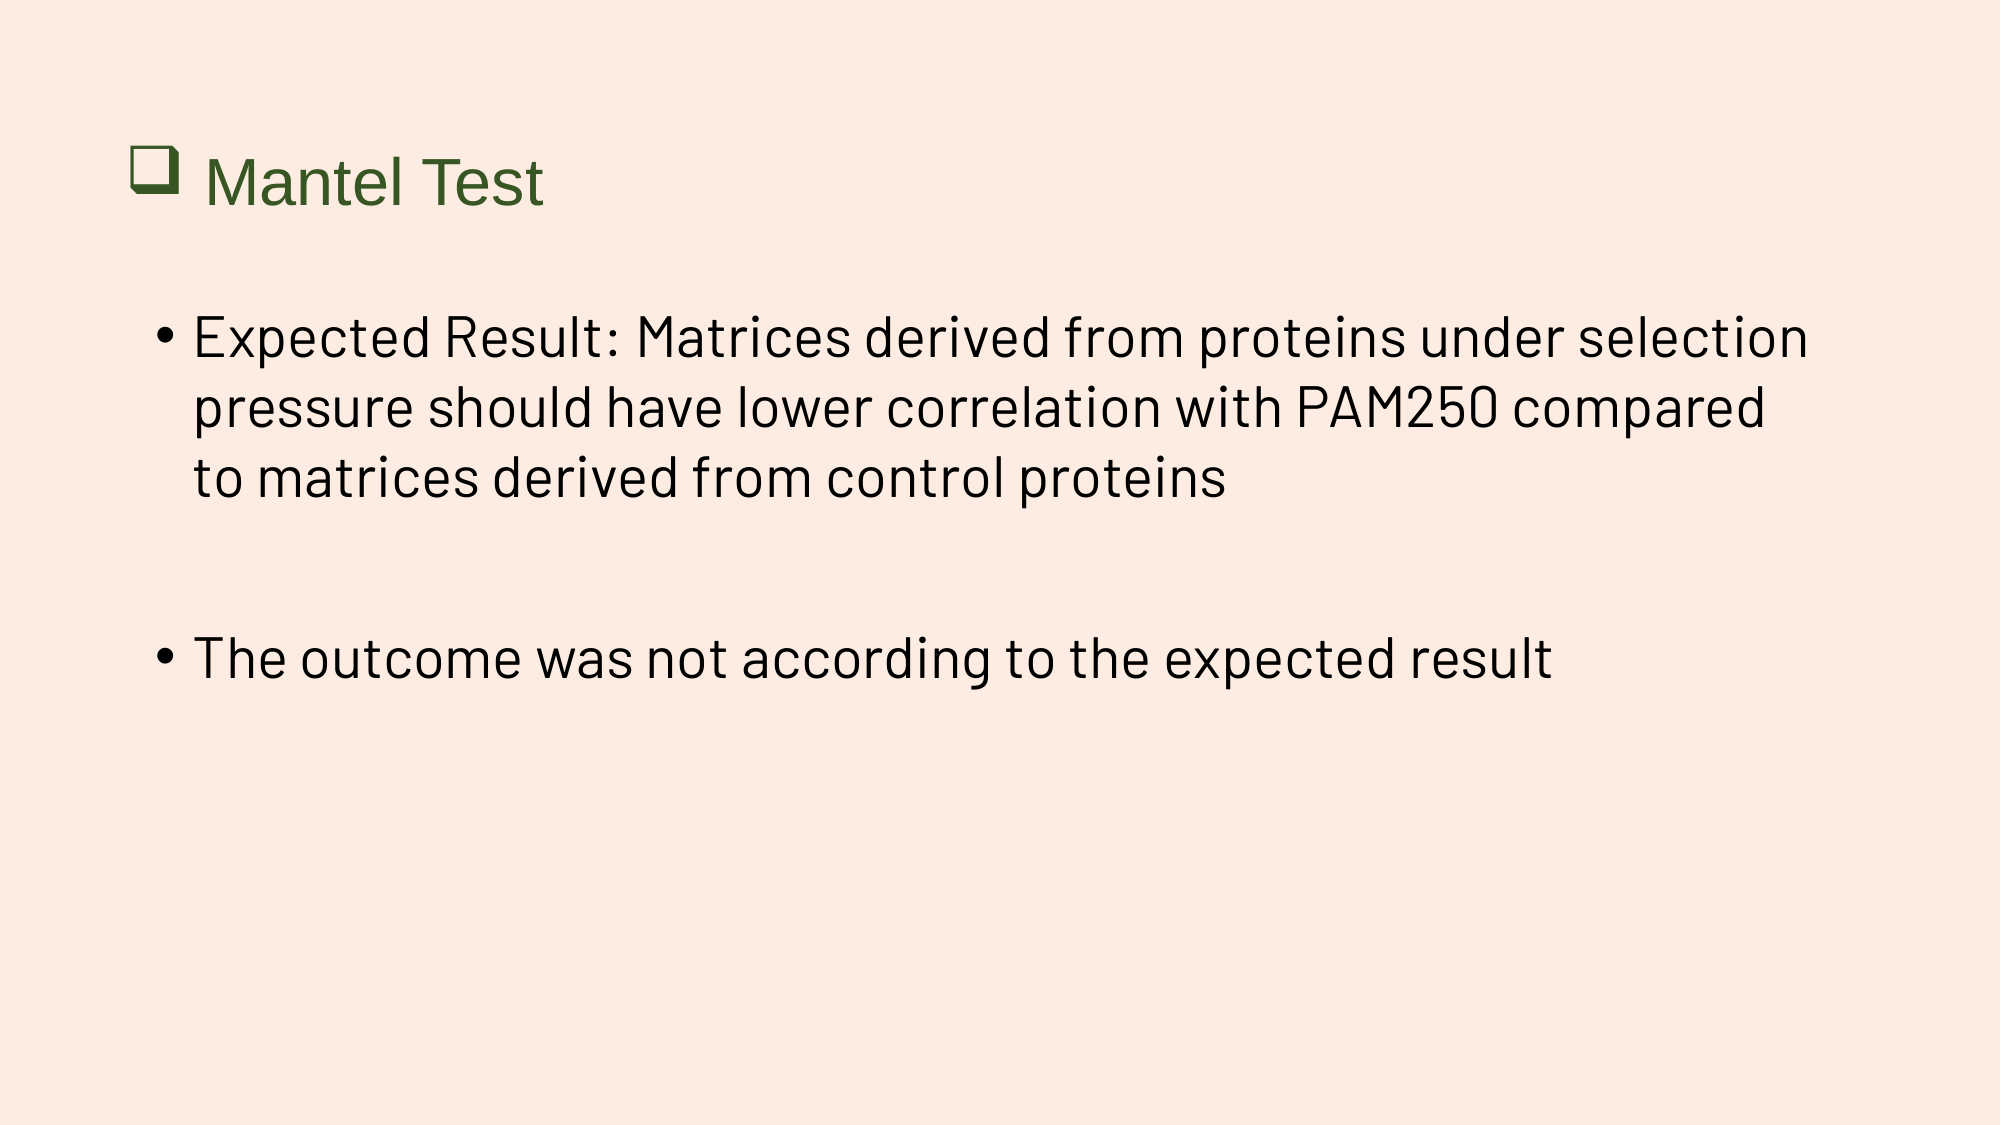

Mantel Test
Expected Result: Matrices derived from proteins under selection pressure should have lower correlation with PAM250 compared to matrices derived from control proteins

The outcome was not according to the expected result